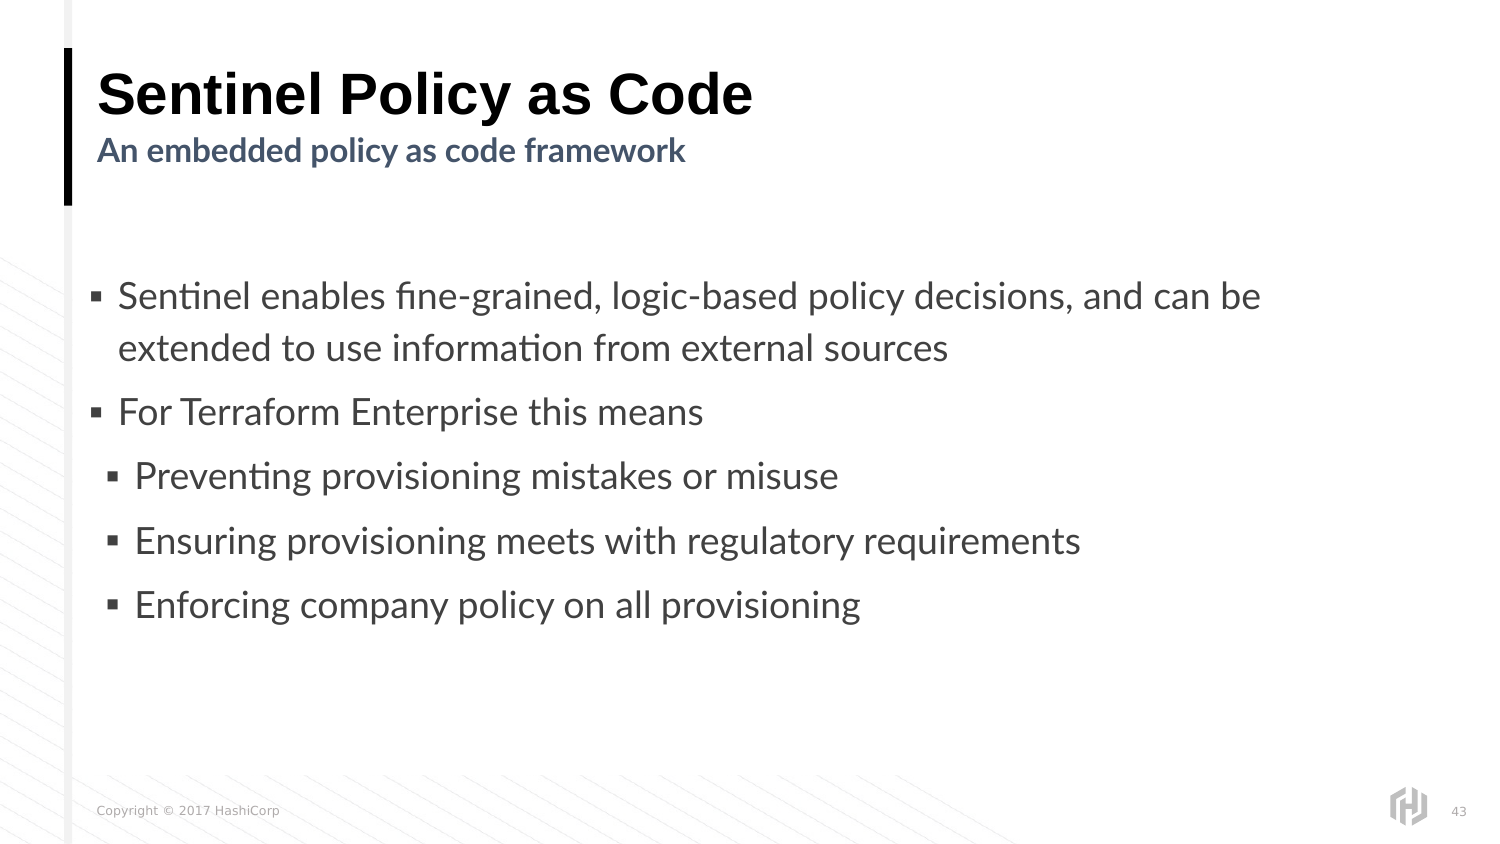

# Sentinel Policy as Code
An embedded policy as code framework
Sentinel enables fine-grained, logic-based policy decisions, and can be extended to use information from external sources
For Terraform Enterprise this means
Preventing provisioning mistakes or misuse
Ensuring provisioning meets with regulatory requirements
Enforcing company policy on all provisioning
43